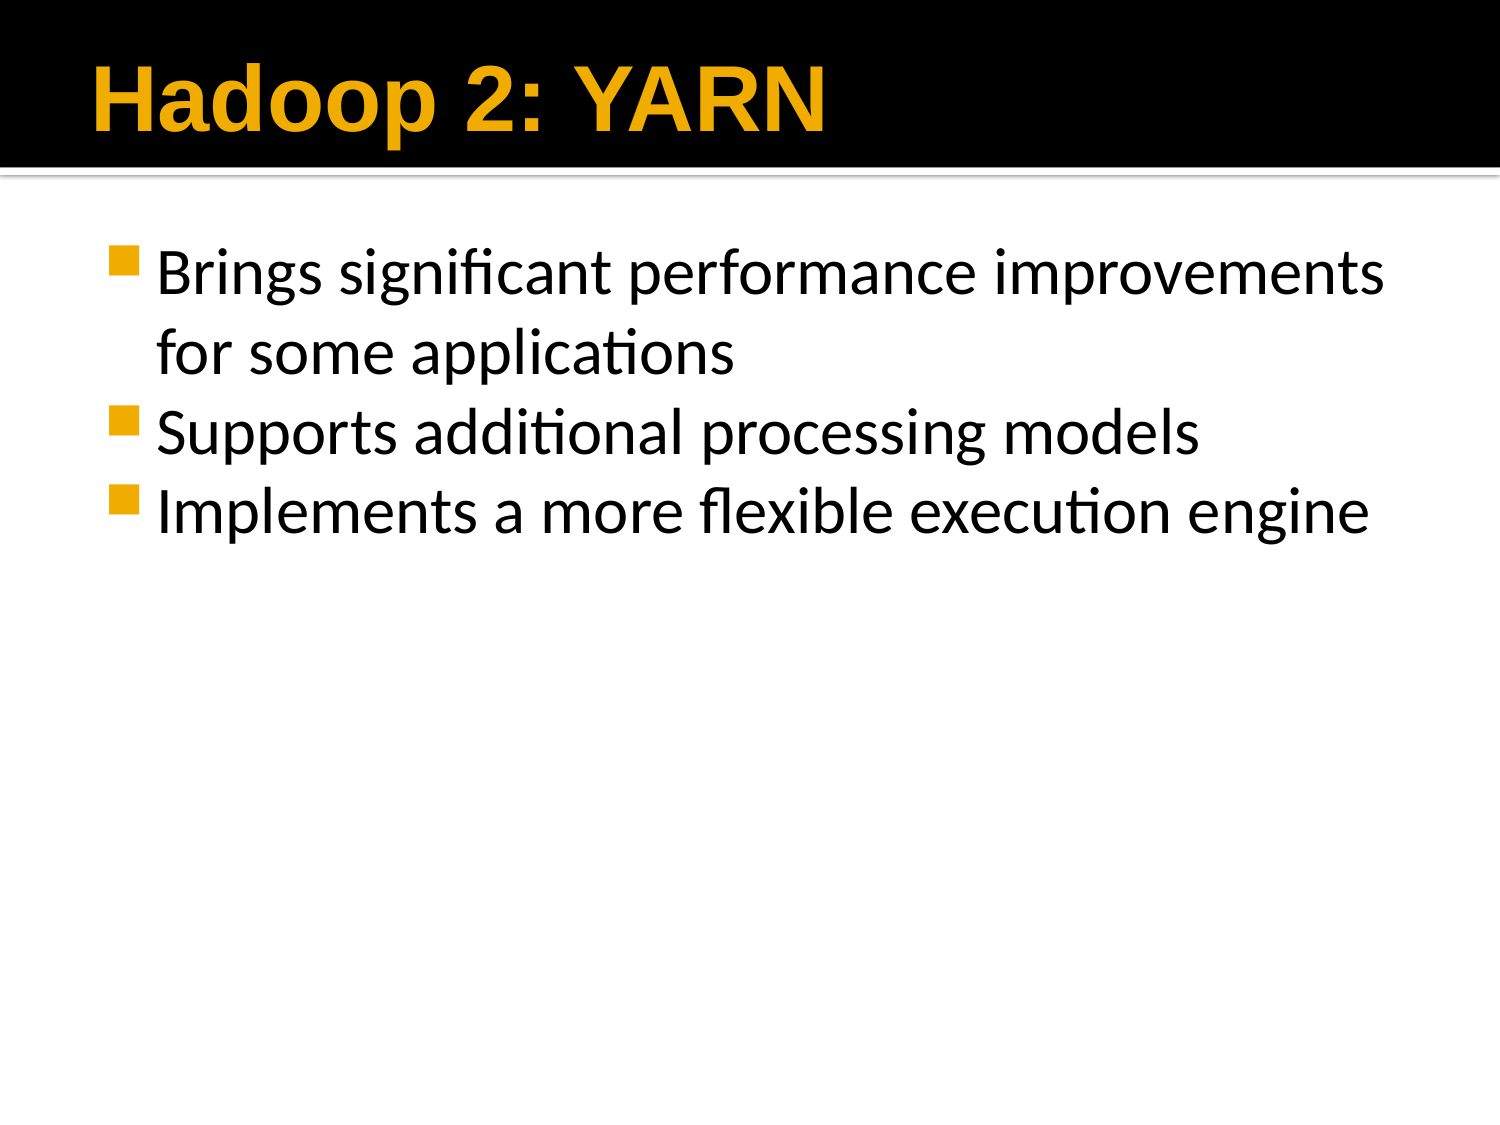

# Hadoop 2: YARN
Brings significant performance improvements for some applications
Supports additional processing models
Implements a more flexible execution engine